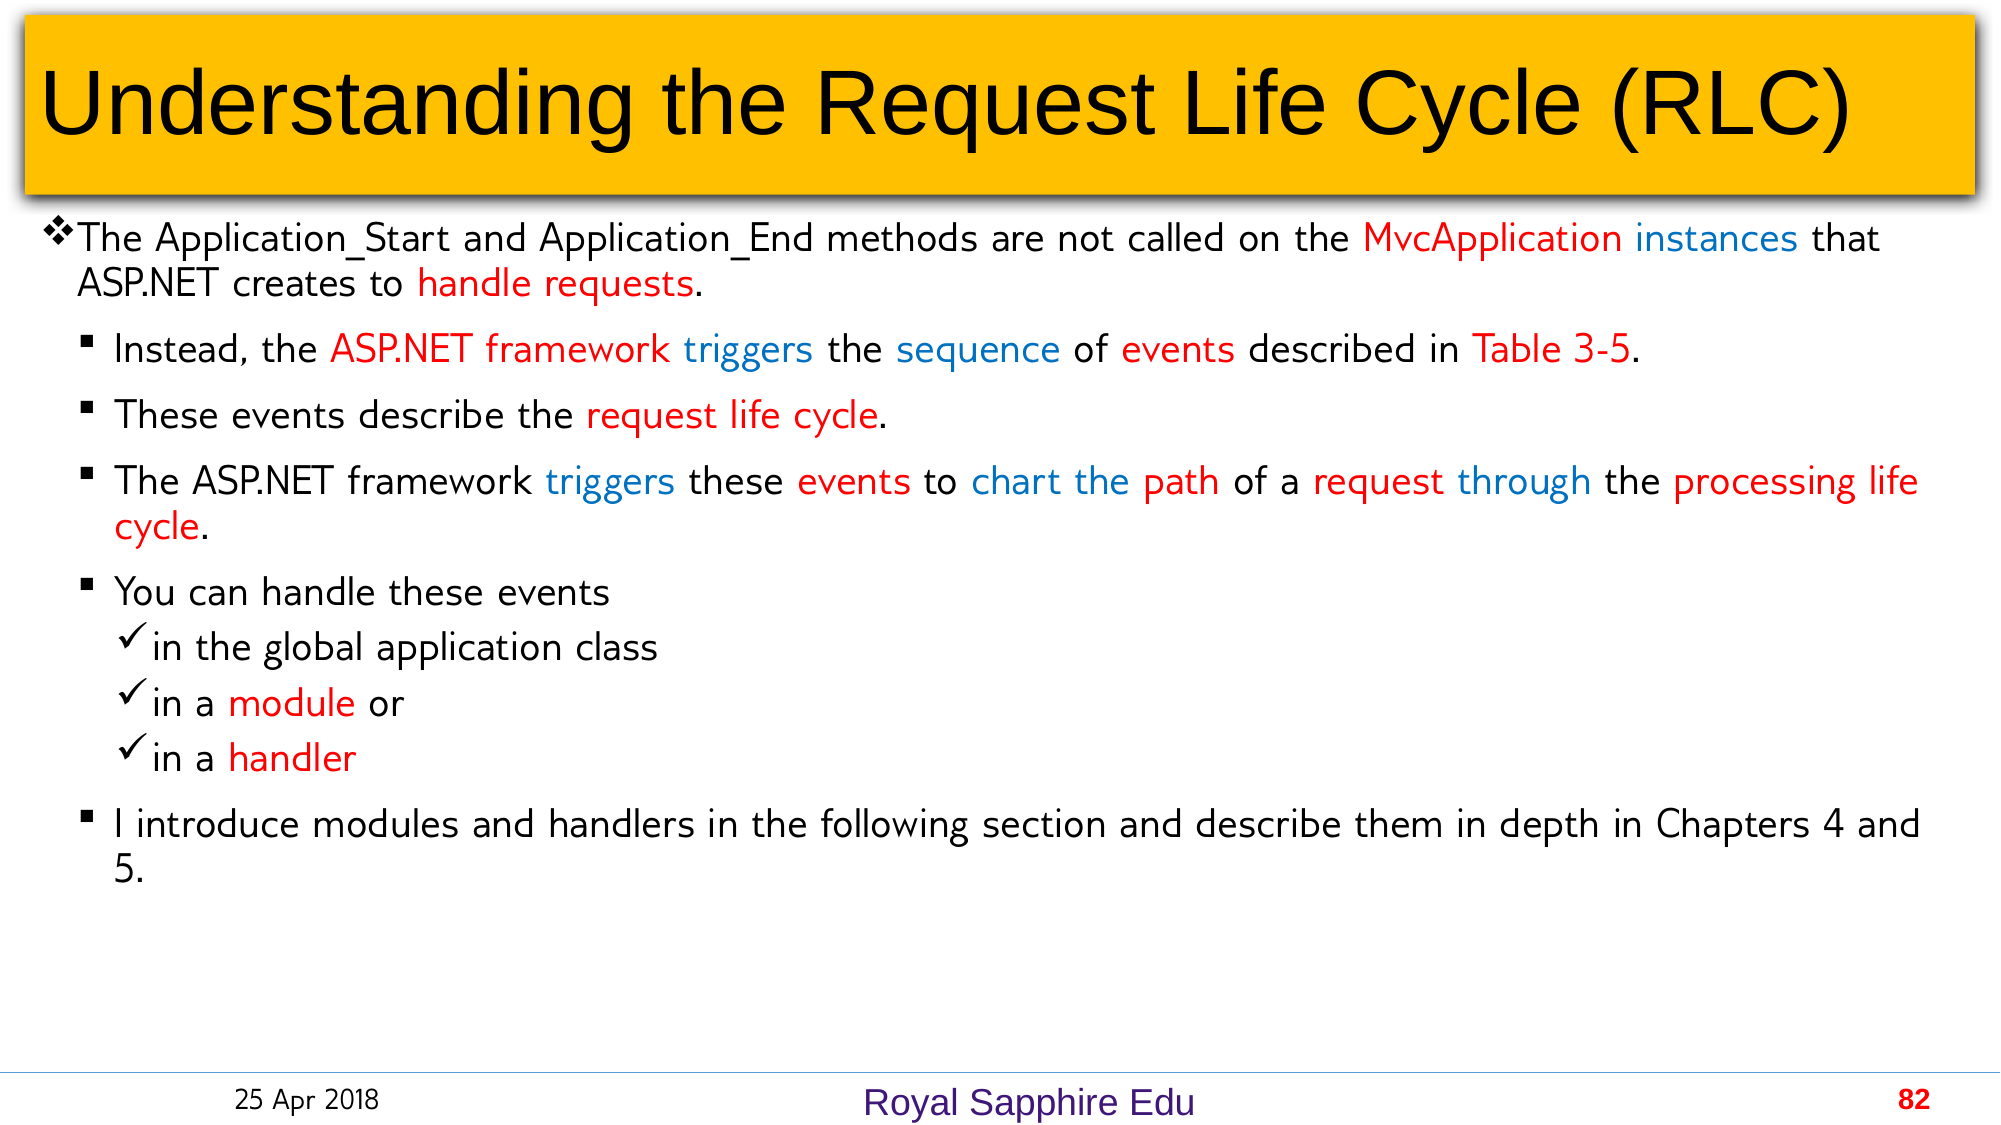

# Understanding the Request Life Cycle (RLC)
The Application_Start and Application_End methods are not called on the MvcApplication instances that ASP.NET creates to handle requests.
Instead, the ASP.NET framework triggers the sequence of events described in Table 3-5.
These events describe the request life cycle.
The ASP.NET framework triggers these events to chart the path of a request through the processing life cycle.
You can handle these events
in the global application class
in a module or
in a handler
I introduce modules and handlers in the following section and describe them in depth in Chapters 4 and 5.
25 Apr 2018
82